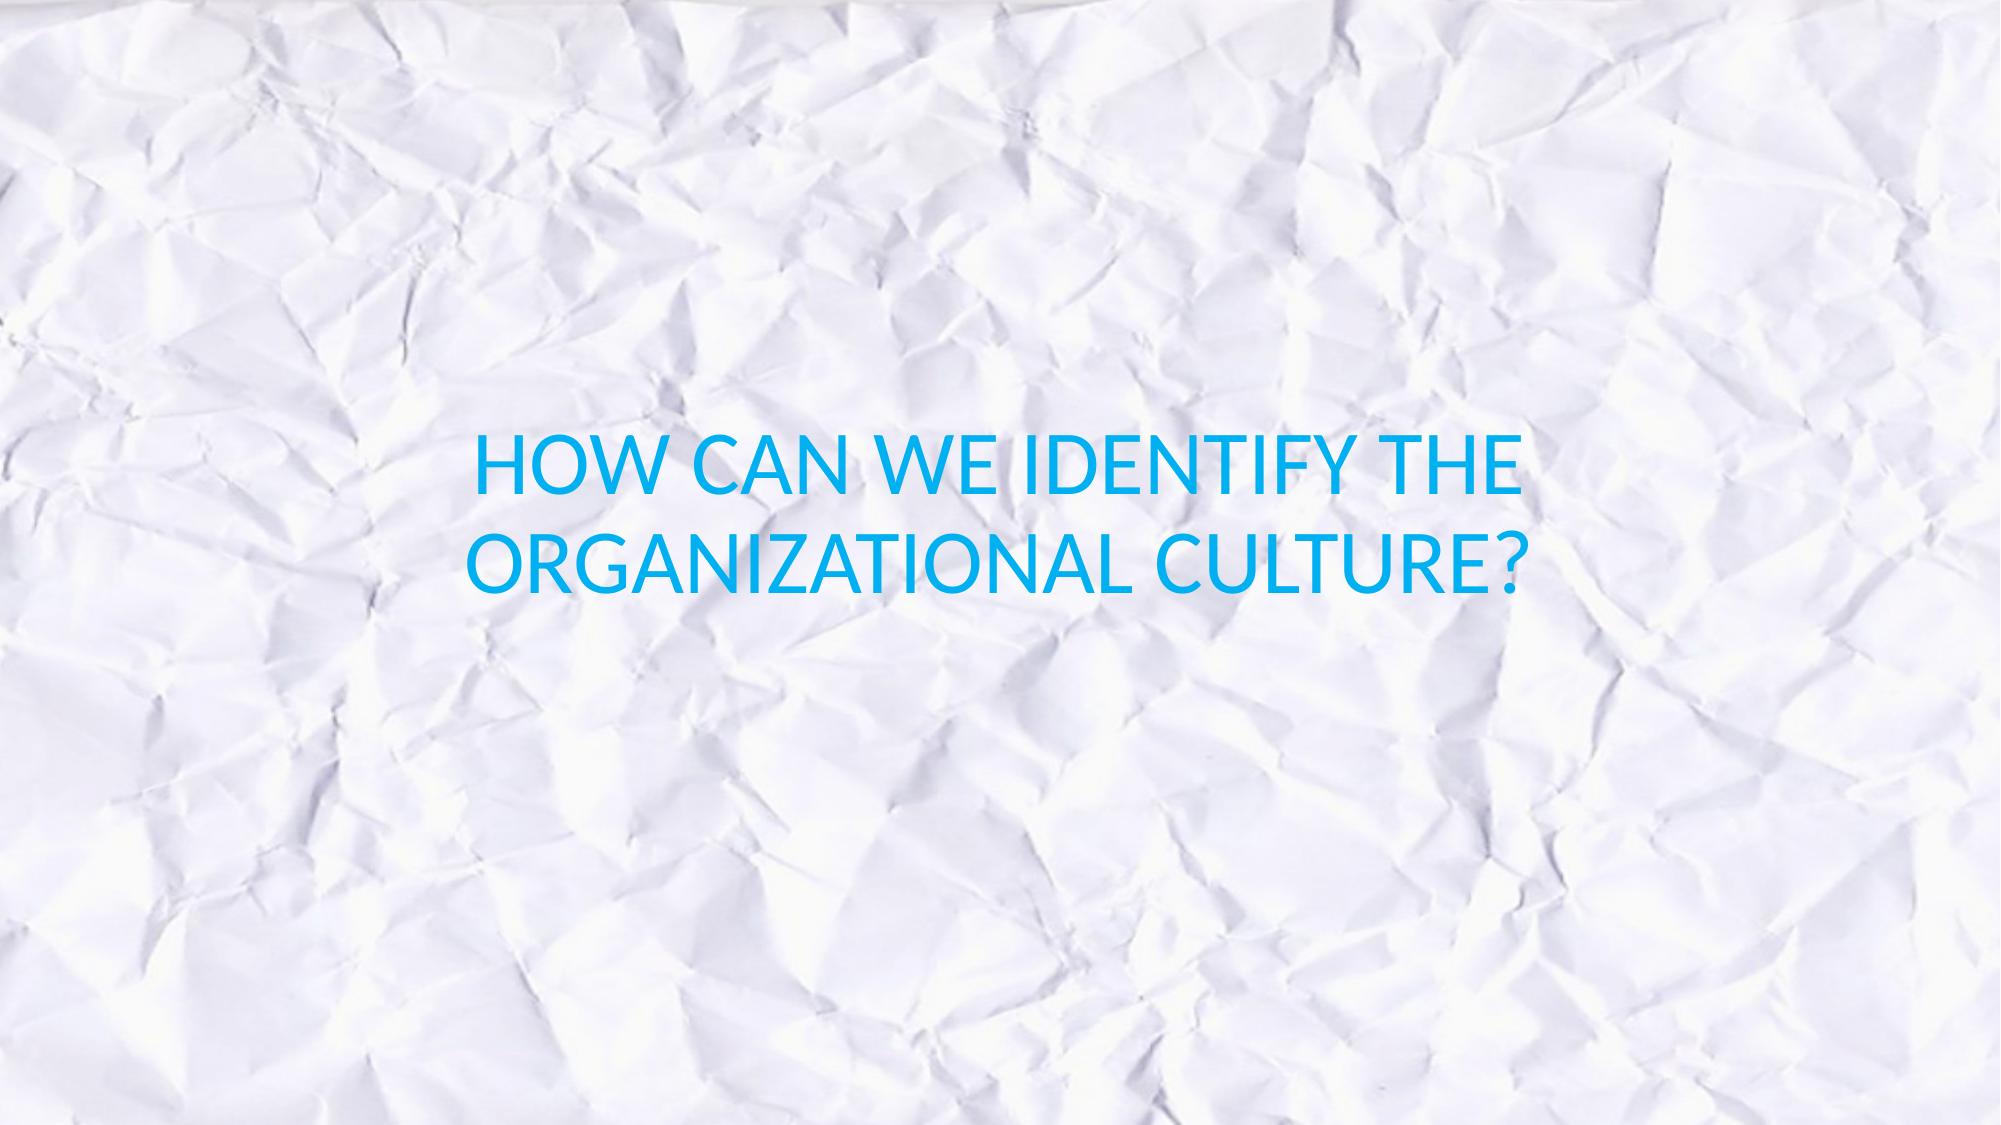

# HOW CAN WE IDENTIFY THE ORGANIZATIONAL CULTURE?